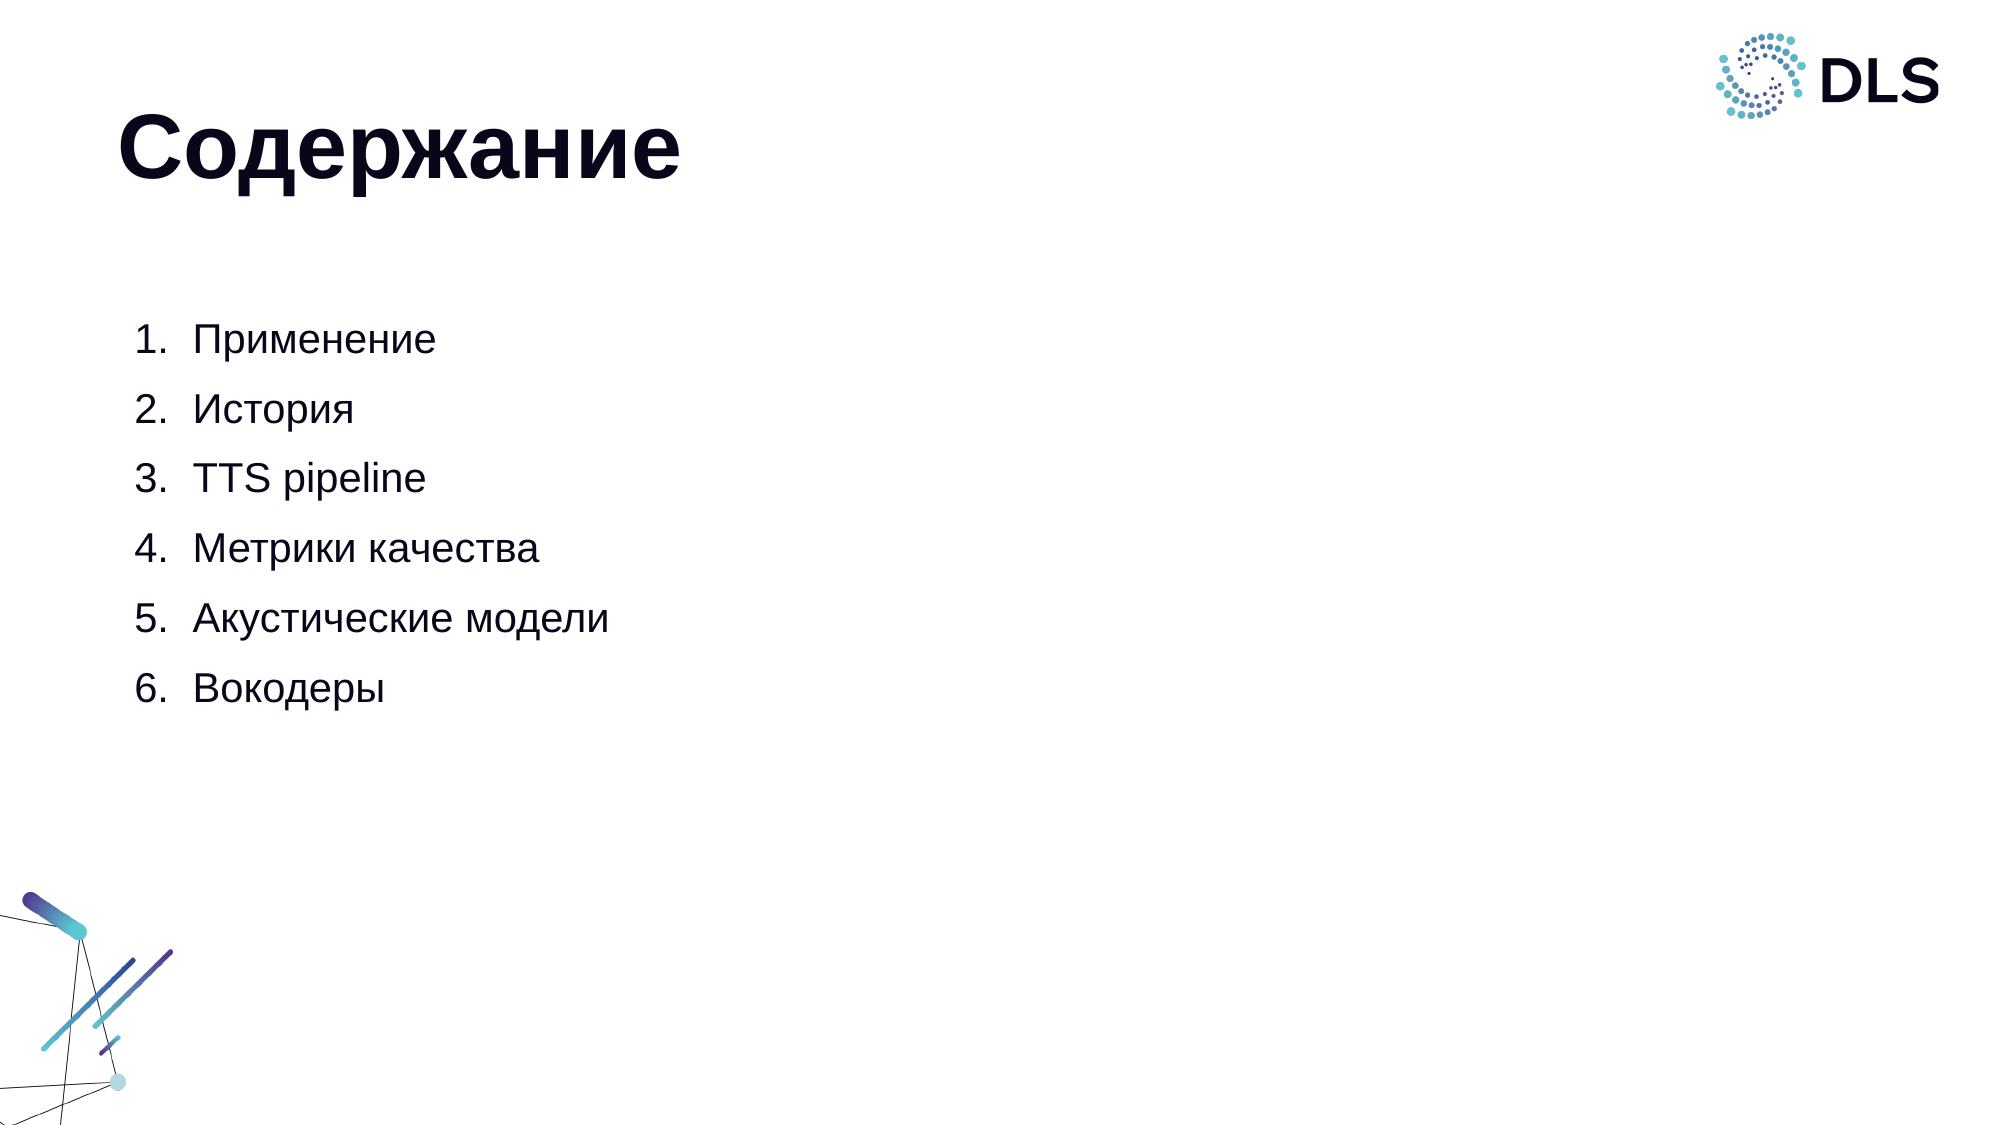

# Содержание
Применение
История
TTS pipeline
Метрики качества
Акустические модели
Вокодеры